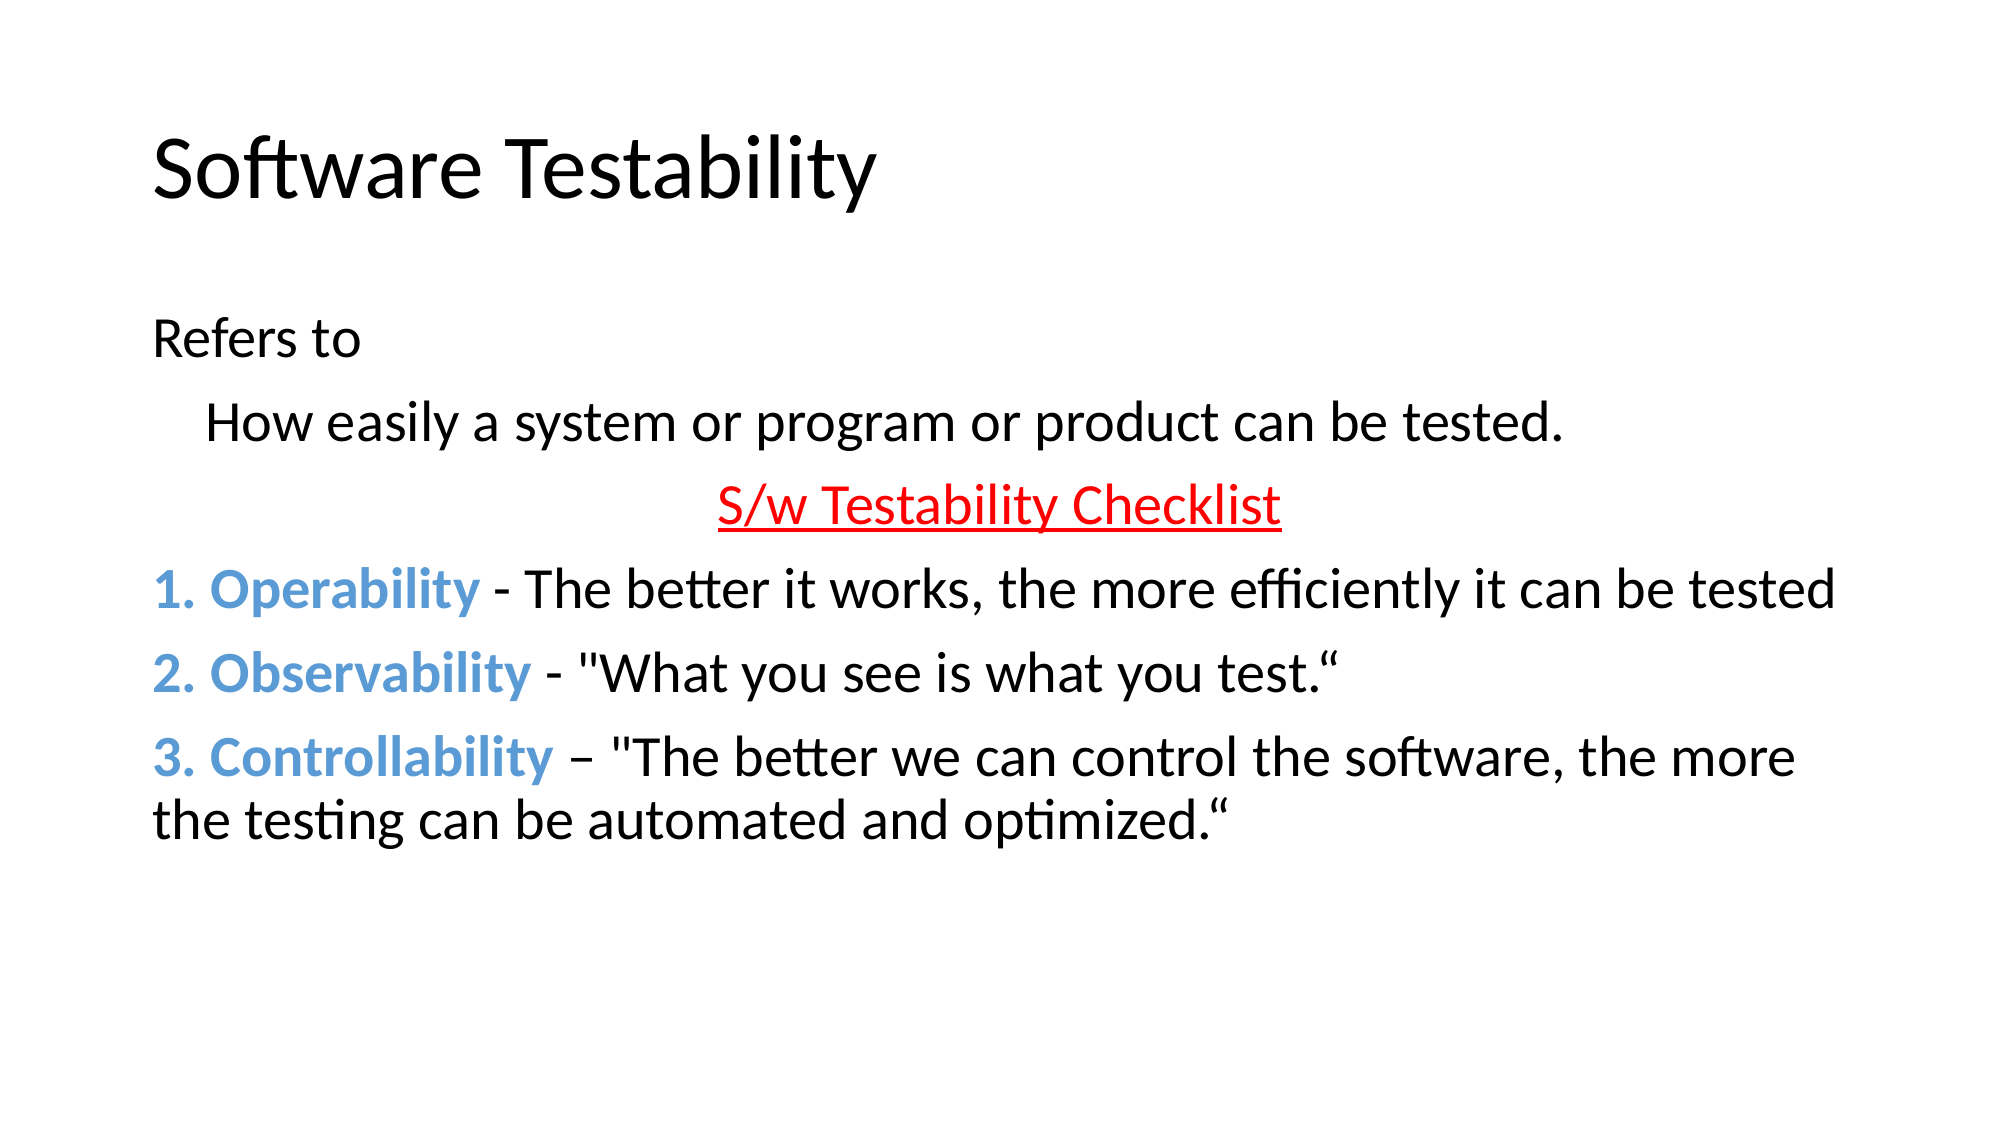

# Software Testability
Refers to
    How easily a system or program or product can be tested.
S/w Testability Checklist
1. Operability - The better it works, the more efficiently it can be tested
2. Observability - "What you see is what you test.“
3. Controllability – "The better we can control the software, the more the testing can be automated and optimized.“